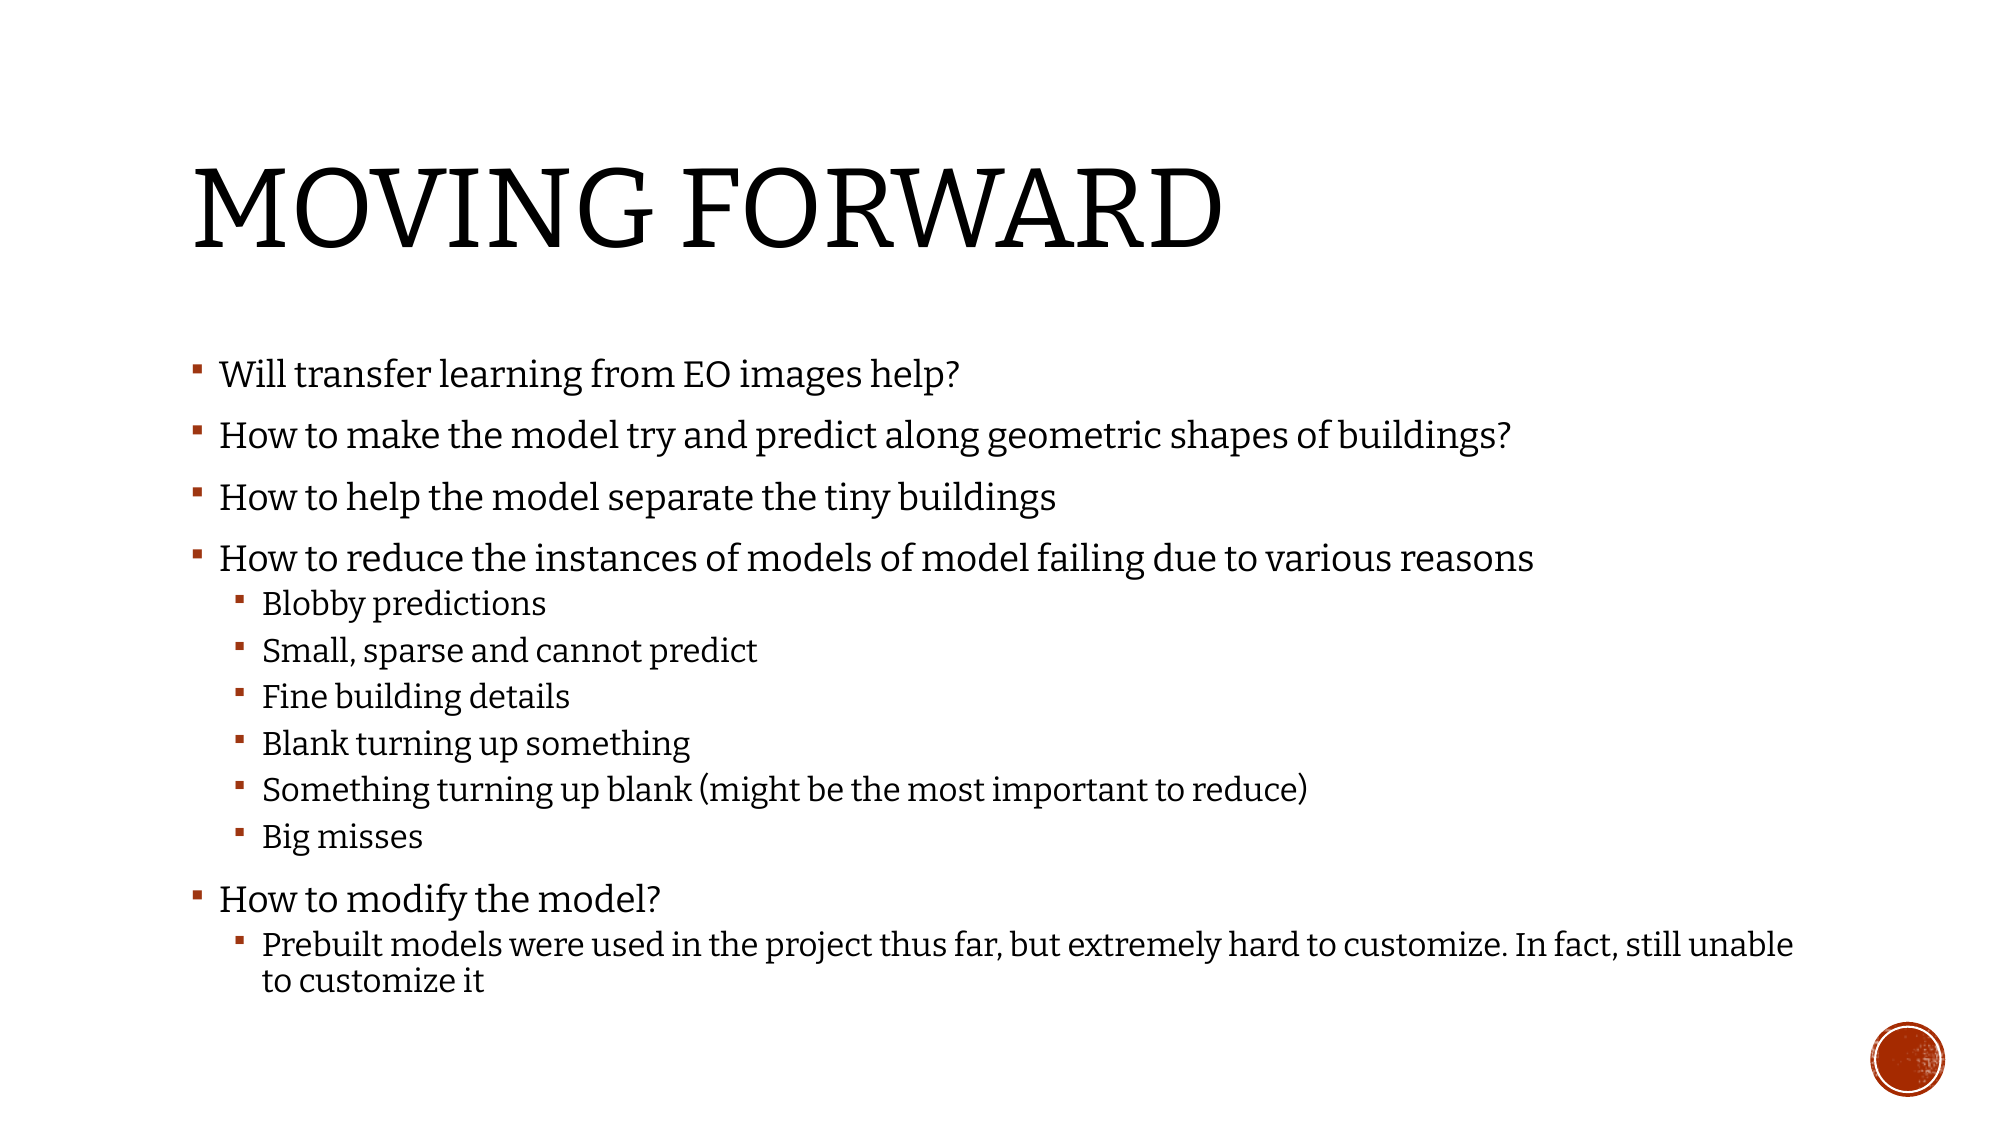

# Moving forward
Will transfer learning from EO images help?
How to make the model try and predict along geometric shapes of buildings?
How to help the model separate the tiny buildings
How to reduce the instances of models of model failing due to various reasons
Blobby predictions
Small, sparse and cannot predict
Fine building details
Blank turning up something
Something turning up blank (might be the most important to reduce)
Big misses
How to modify the model?
Prebuilt models were used in the project thus far, but extremely hard to customize. In fact, still unable to customize it